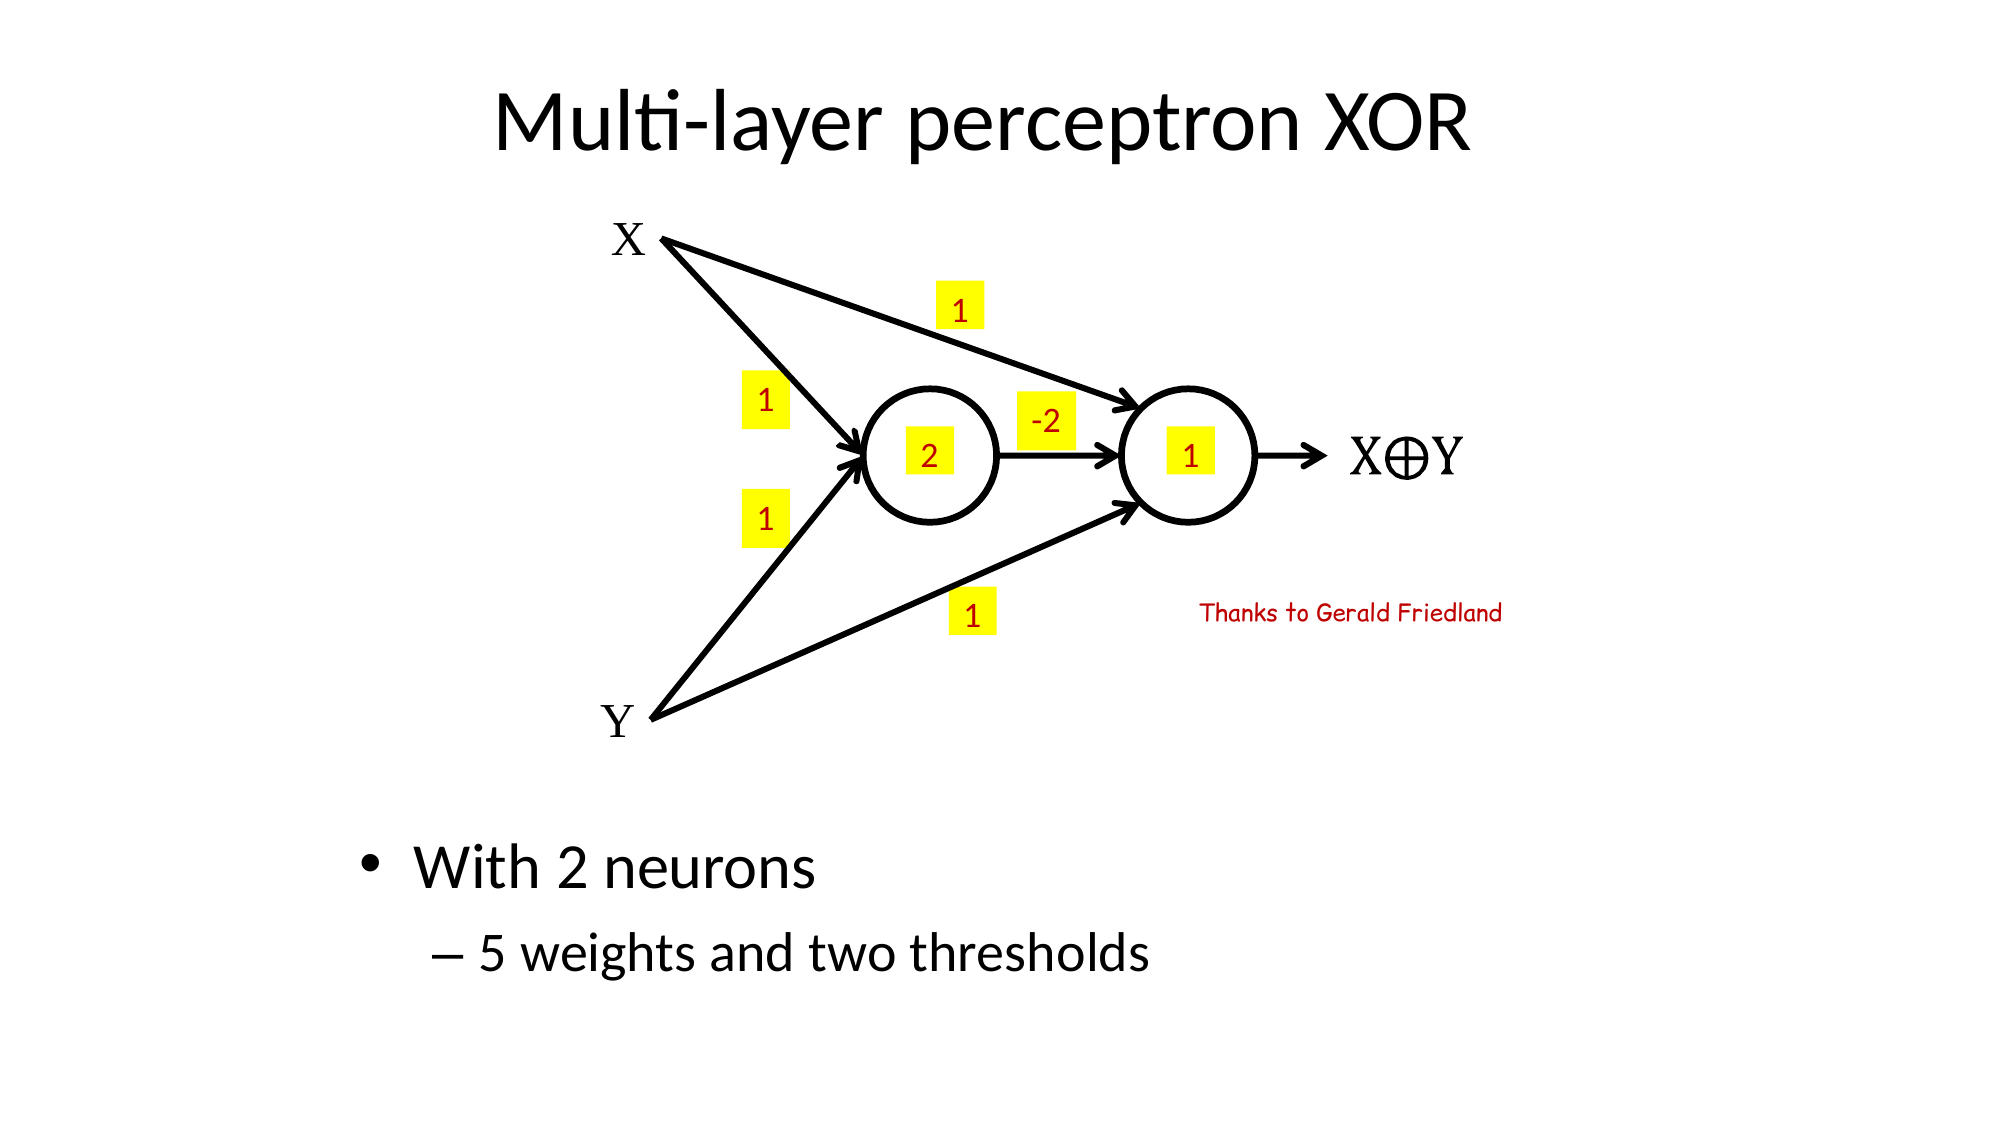

# Multi-layer perceptron XOR
X

1

1

-2
2
1

1
1
Thanks to Gerald Friedland
Y

With 2 neurons
– 5 weights and two thresholds